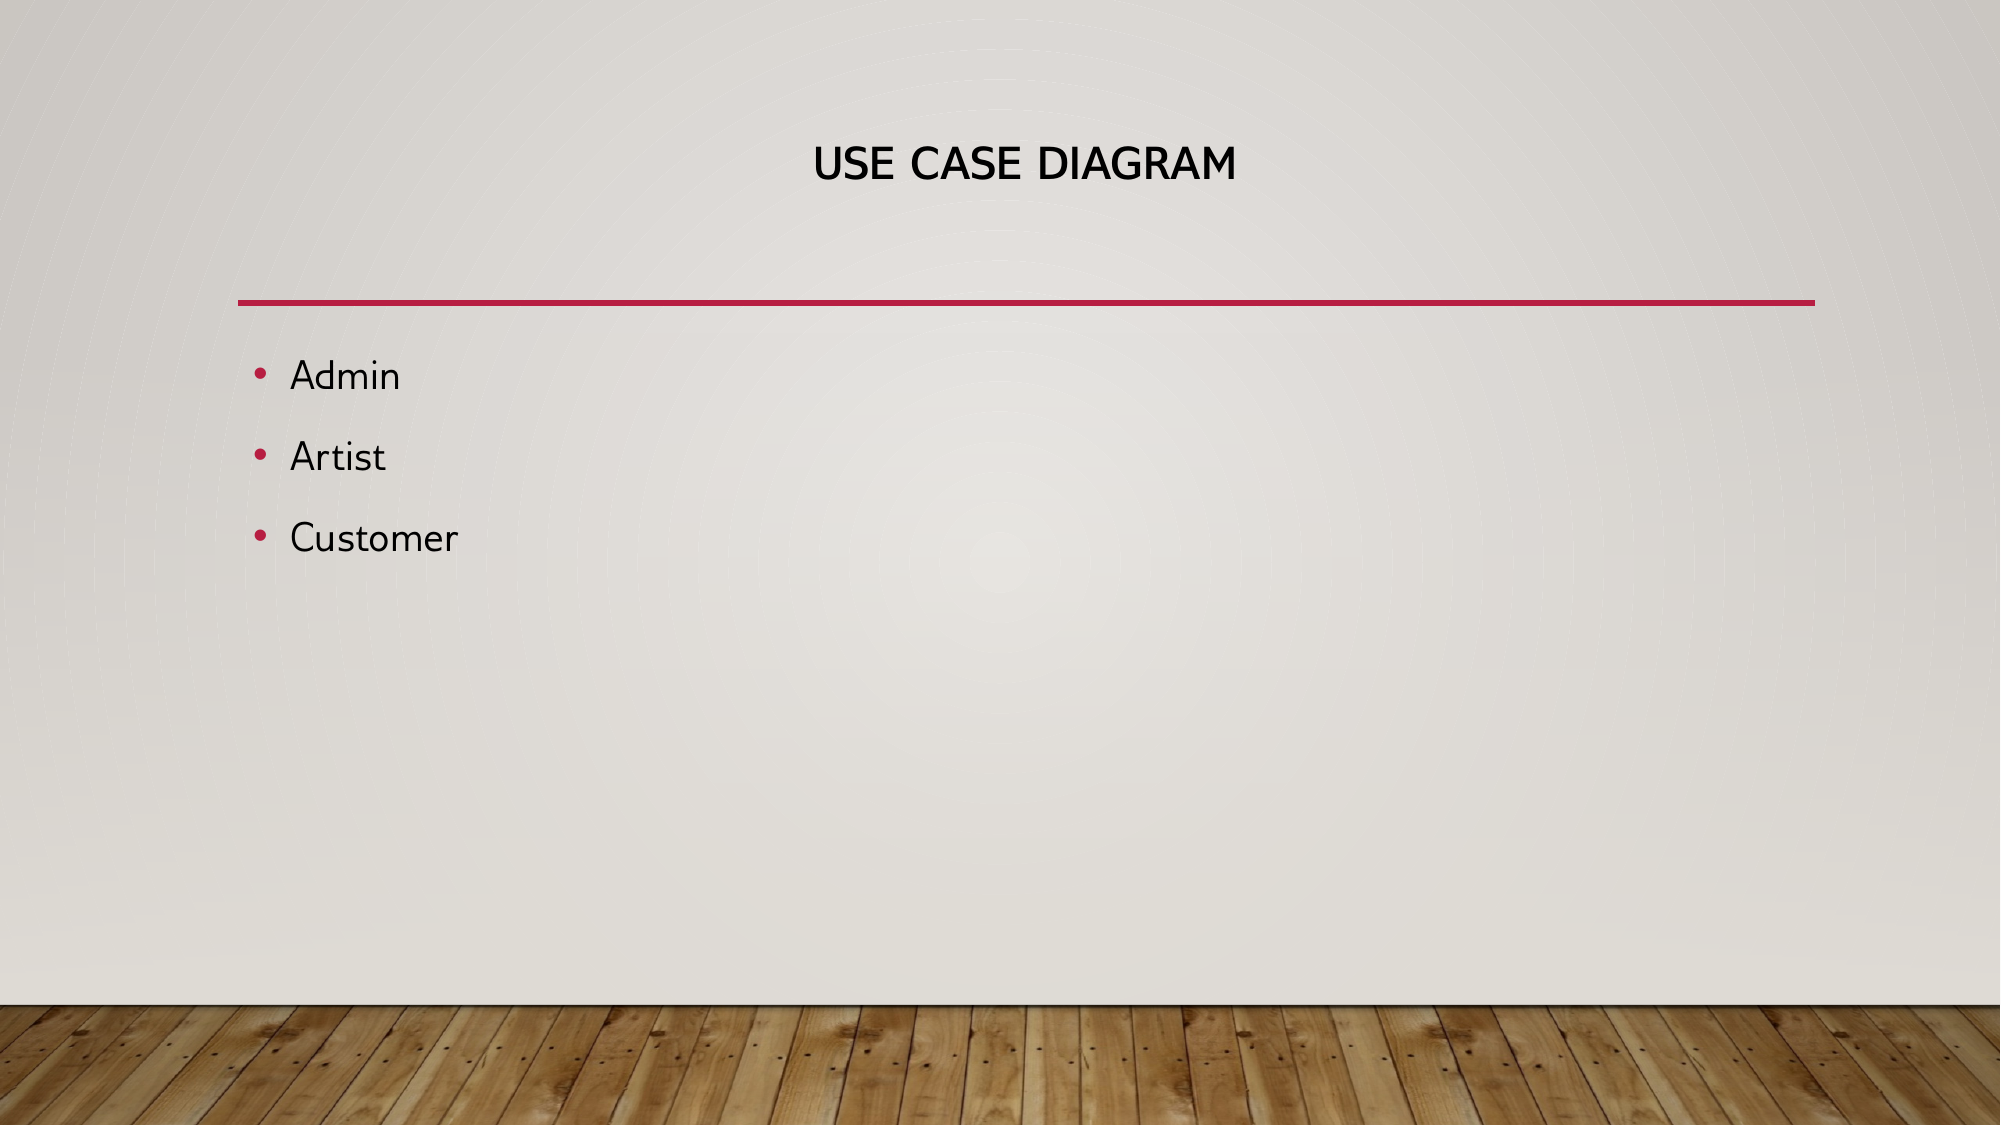

# Use Case Diagram
Admin
Artist
Customer